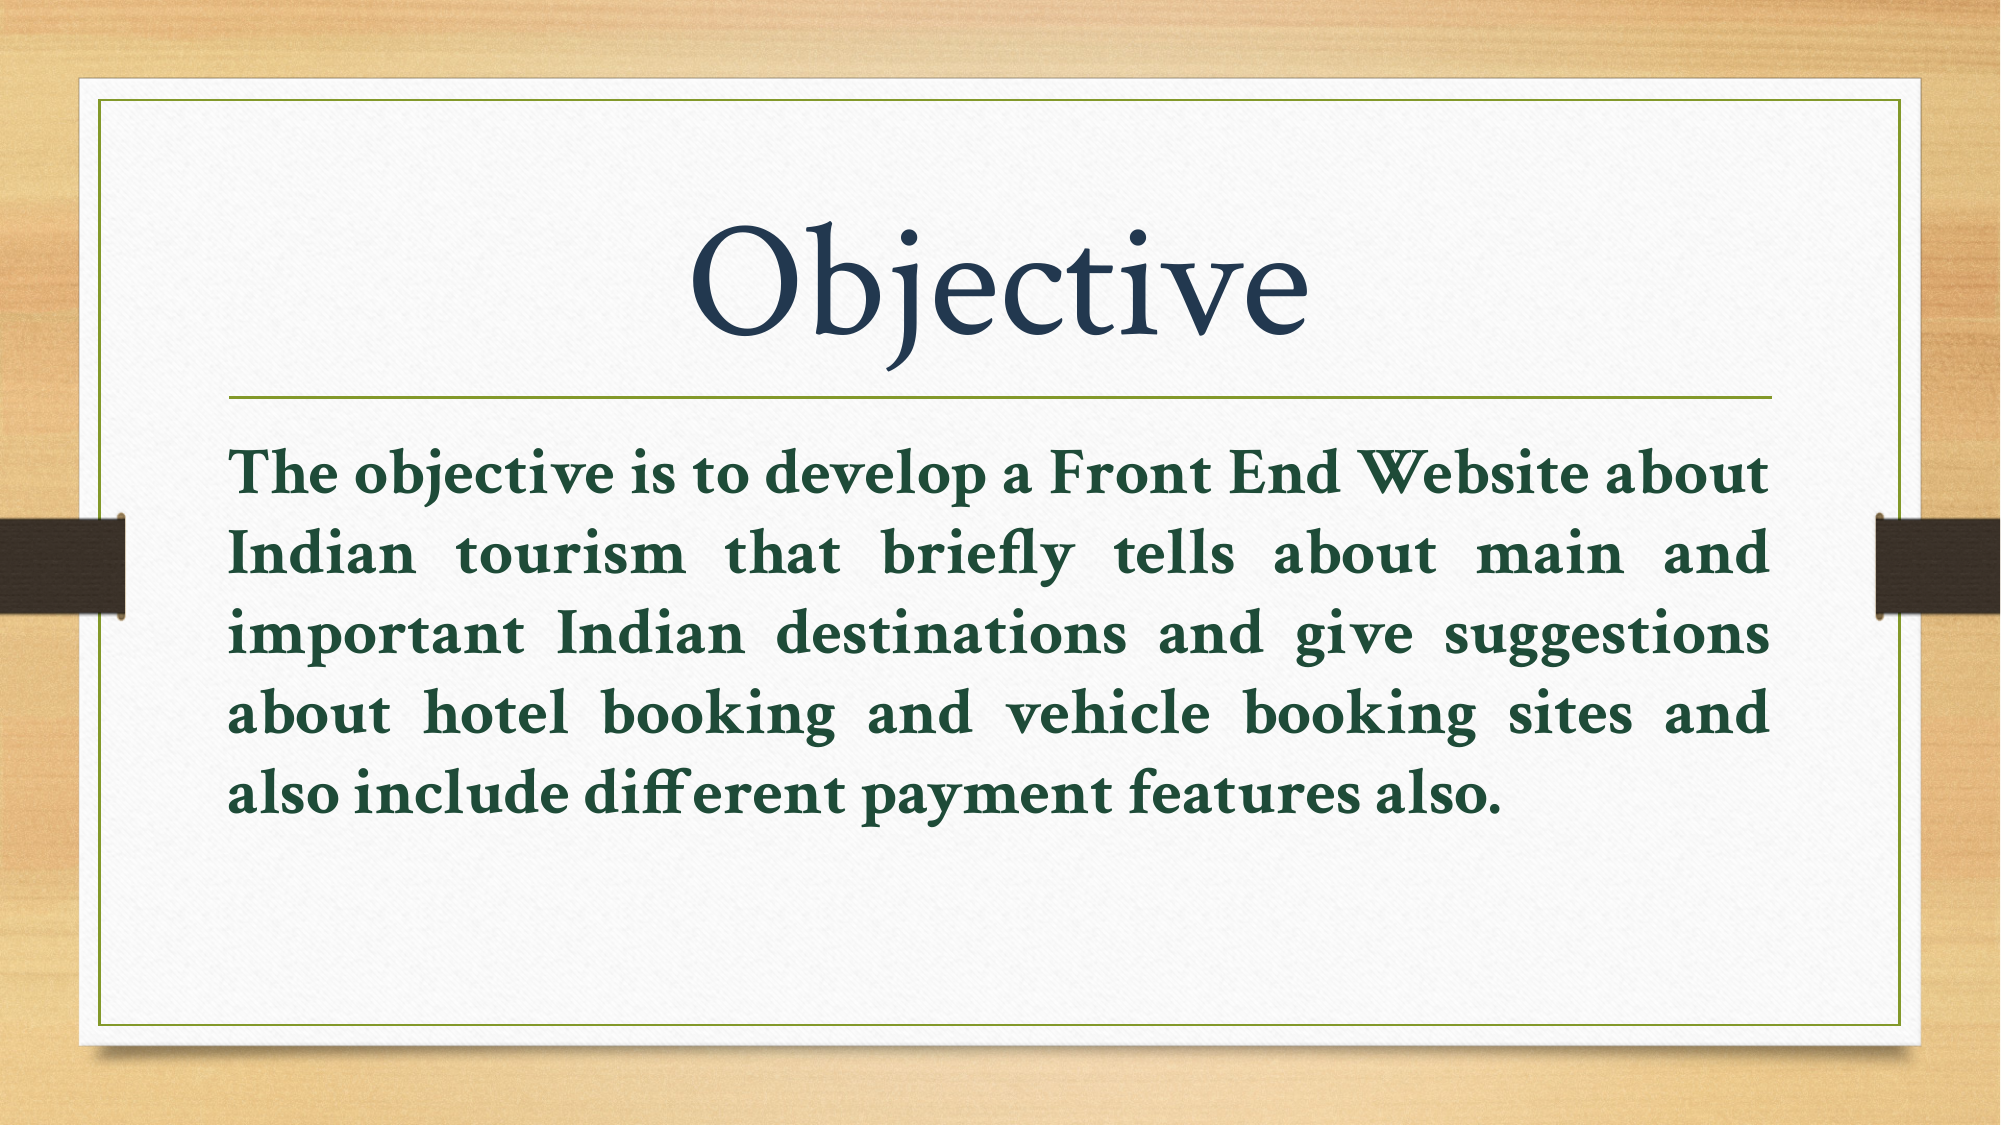

# Objective
The objective is to develop a Front End Website about Indian tourism that briefly tells about main and important Indian destinations and give suggestions about hotel booking and vehicle booking sites and also include different payment features also.